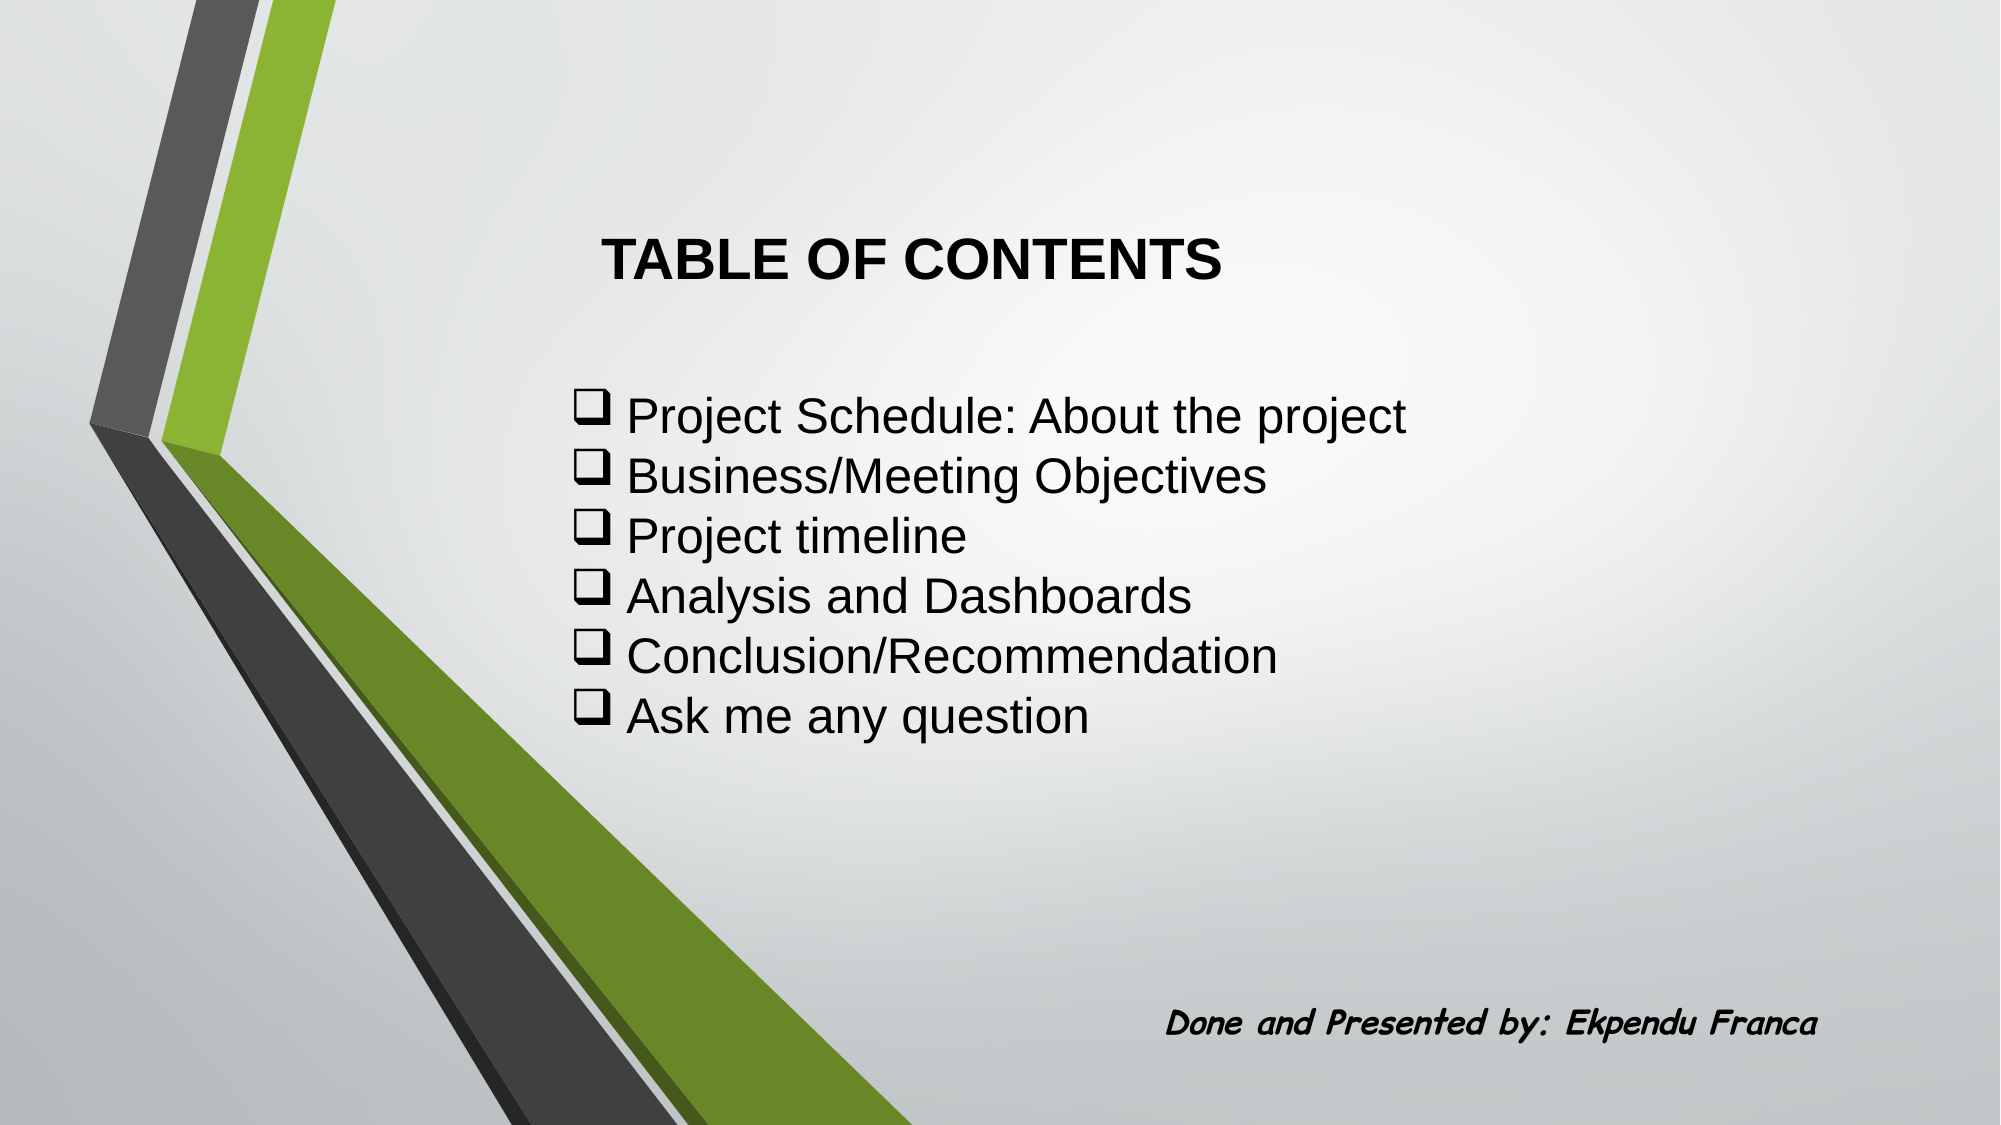

TABLE OF CONTENTS
Project Schedule: About the project
Business/Meeting Objectives
Project timeline
Analysis and Dashboards
Conclusion/Recommendation
Ask me any question
Done and Presented by: Ekpendu Franca